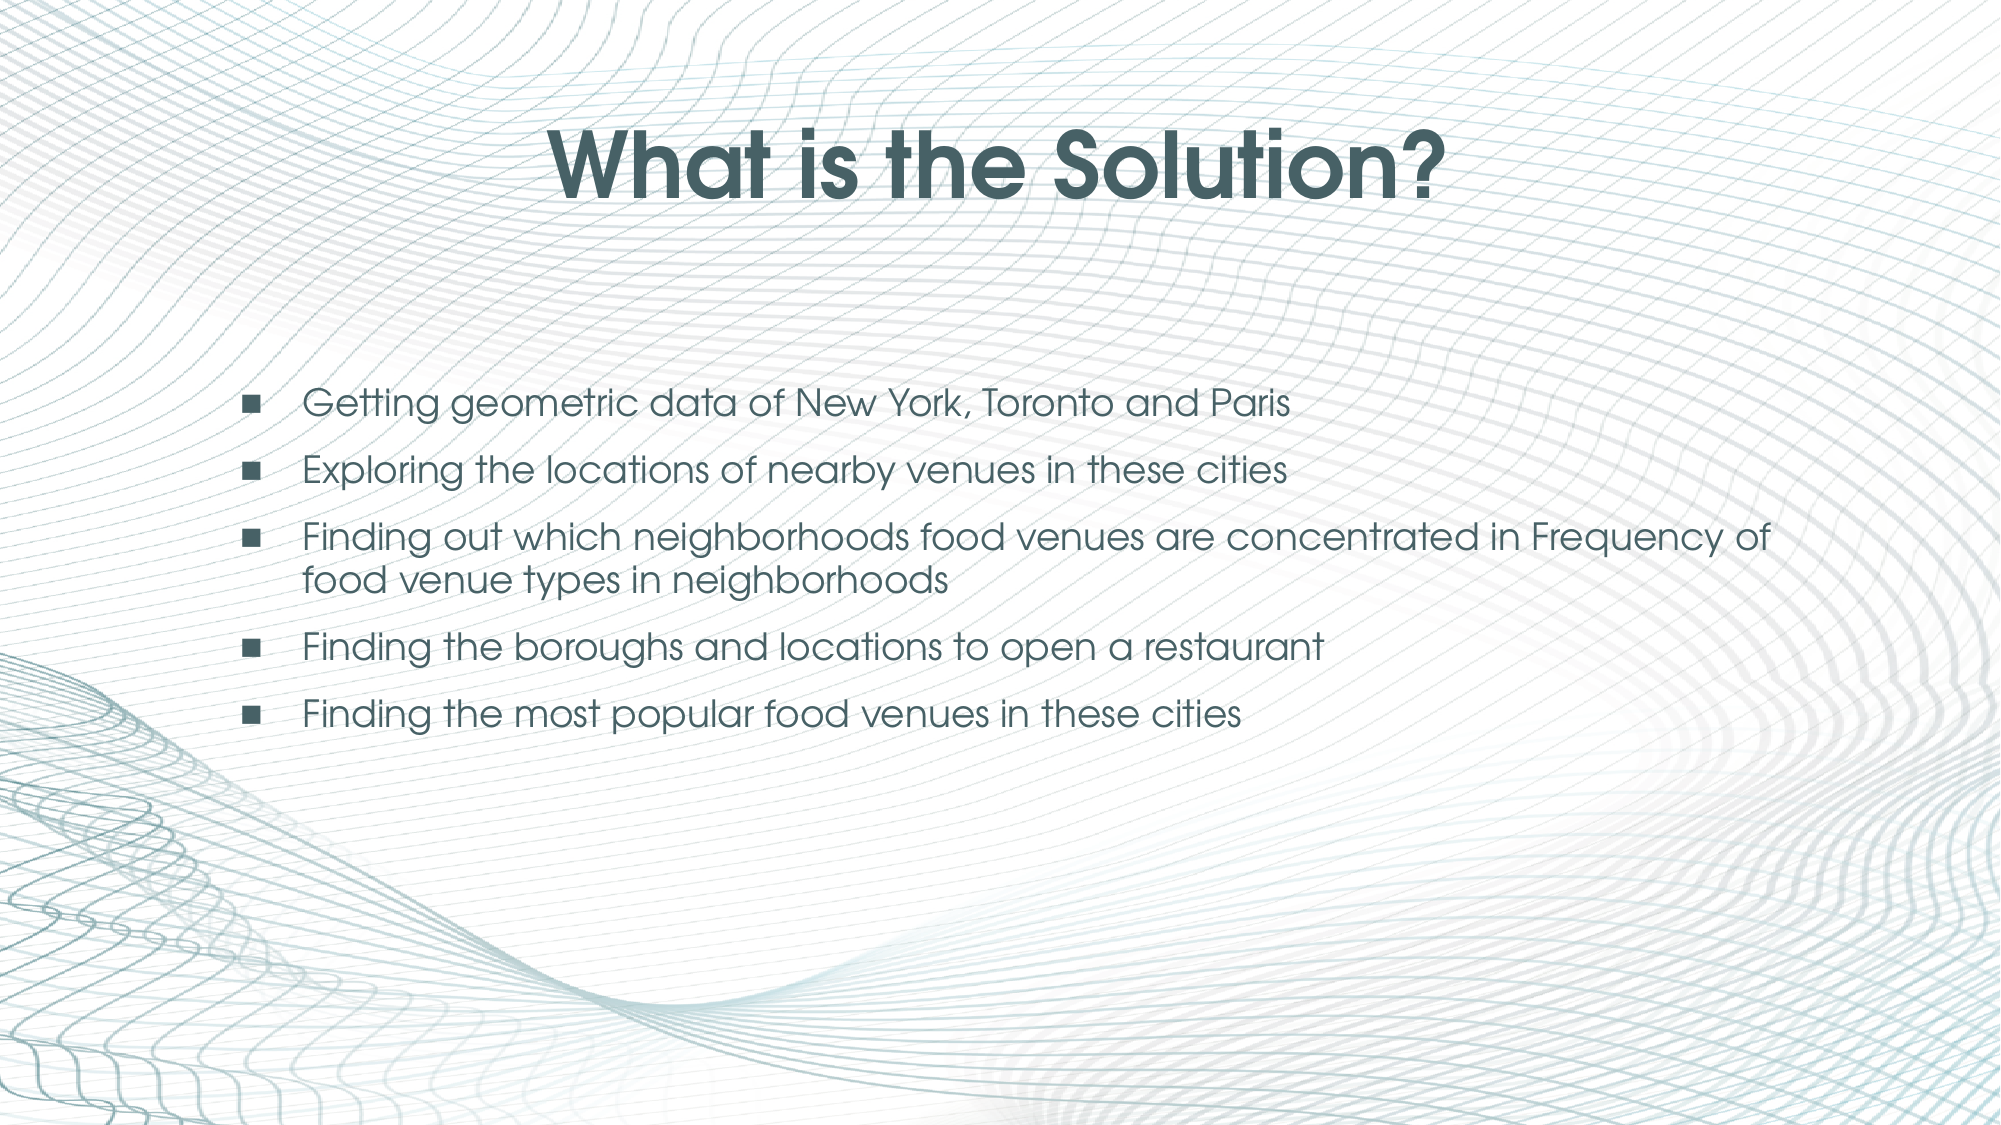

# What is the Solution?
Getting geometric data of New York, Toronto and Paris
Exploring the locations of nearby venues in these cities
Finding out which neighborhoods food venues are concentrated in Frequency of food venue types in neighborhoods
Finding the boroughs and locations to open a restaurant
Finding the most popular food venues in these cities